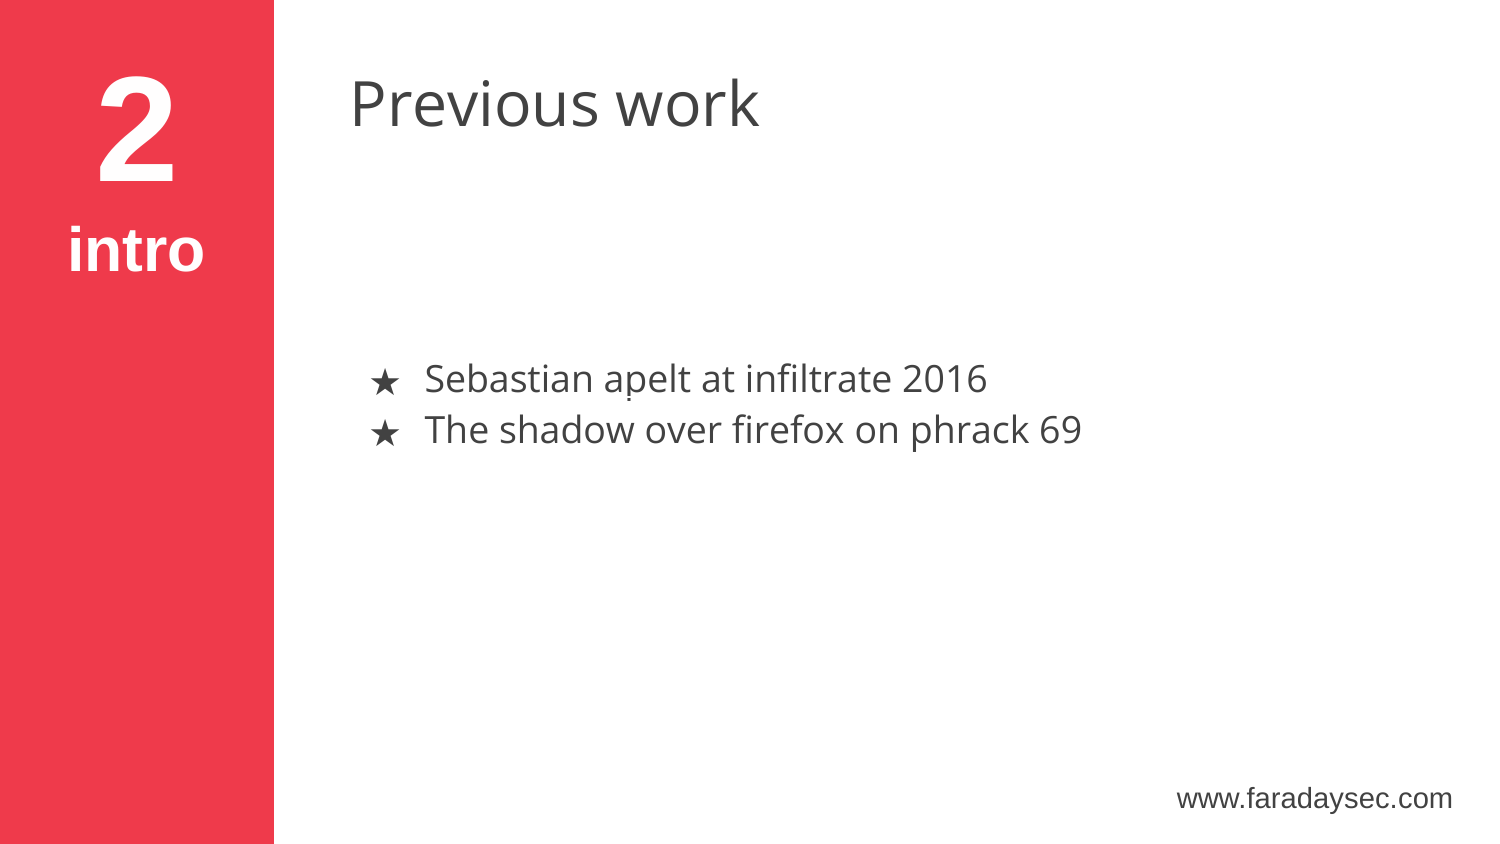

Previous work
2
intro
Sebastian apelt at infiltrate 2016
The shadow over firefox on phrack 69